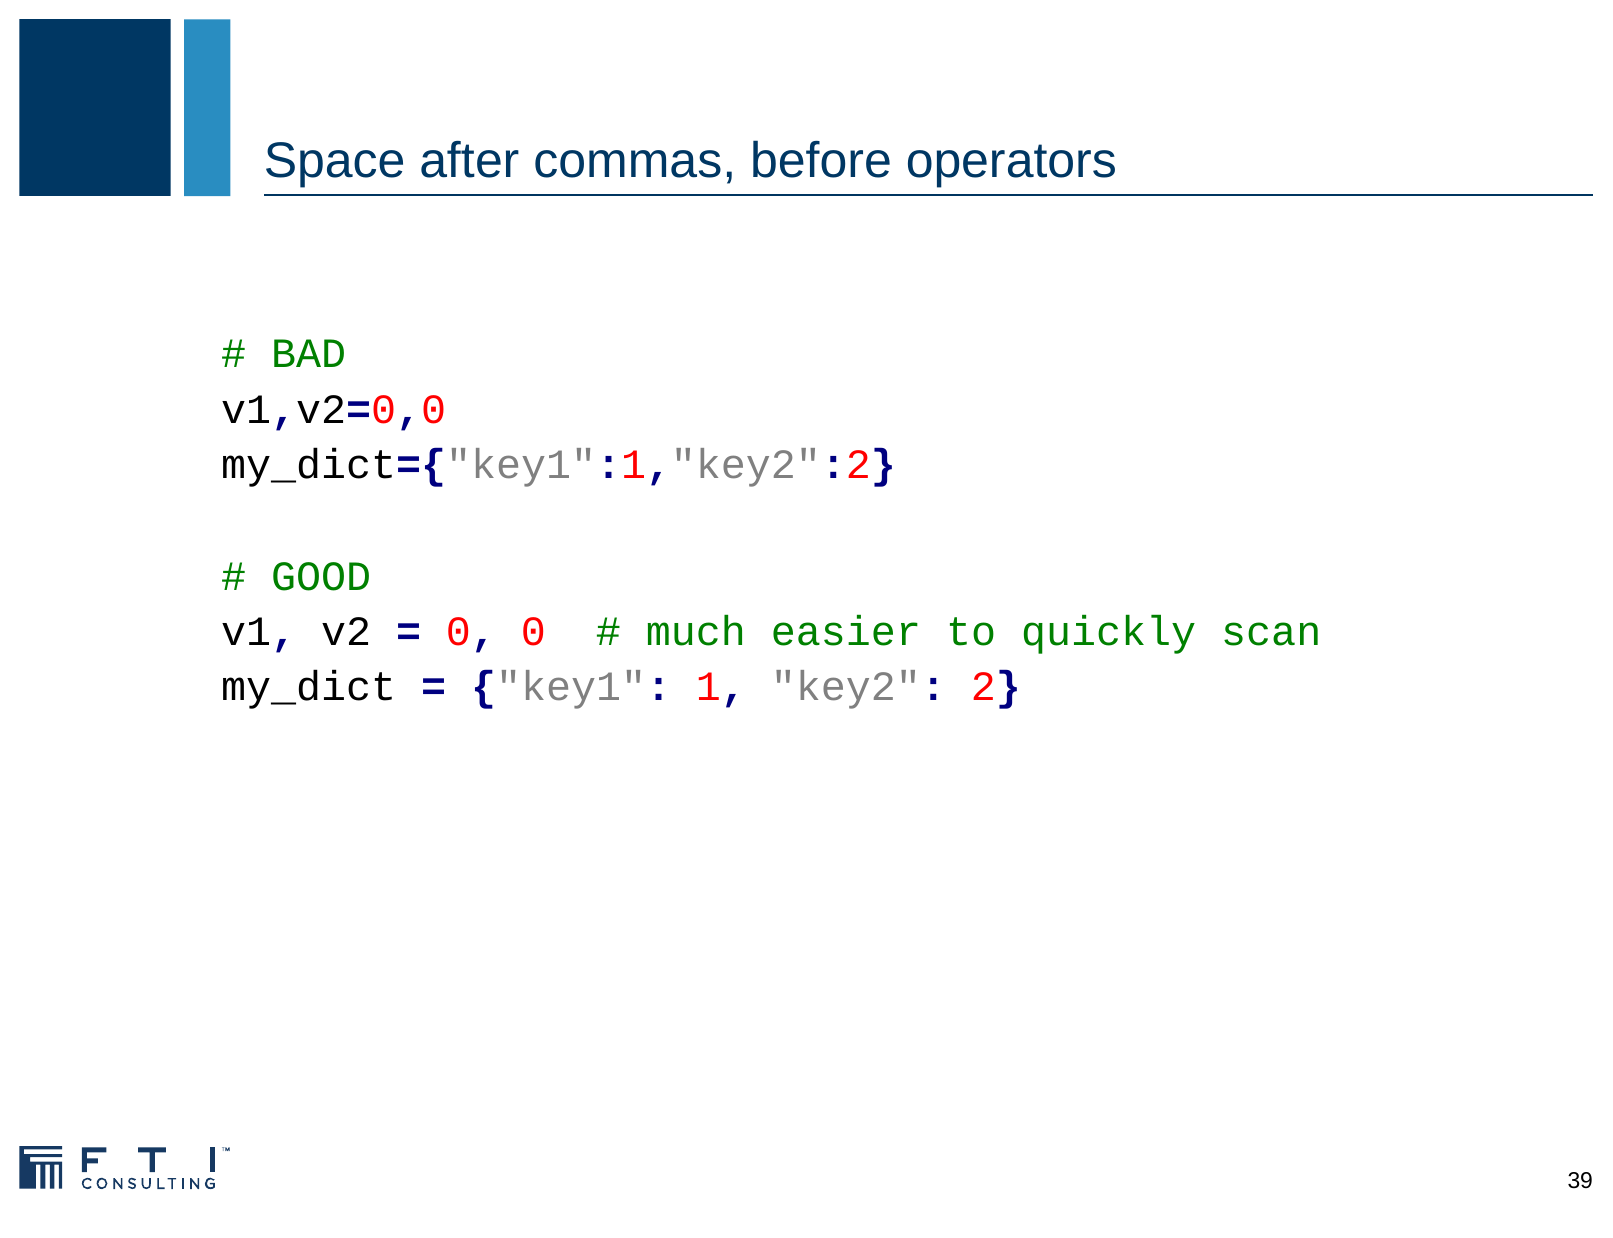

# Space after commas, before operators
# BAD
v1,v2=0,0
my_dict={"key1":1,"key2":2}

# GOOD
v1, v2 = 0, 0  # much easier to quickly scan
my_dict = {"key1": 1, "key2": 2}
39